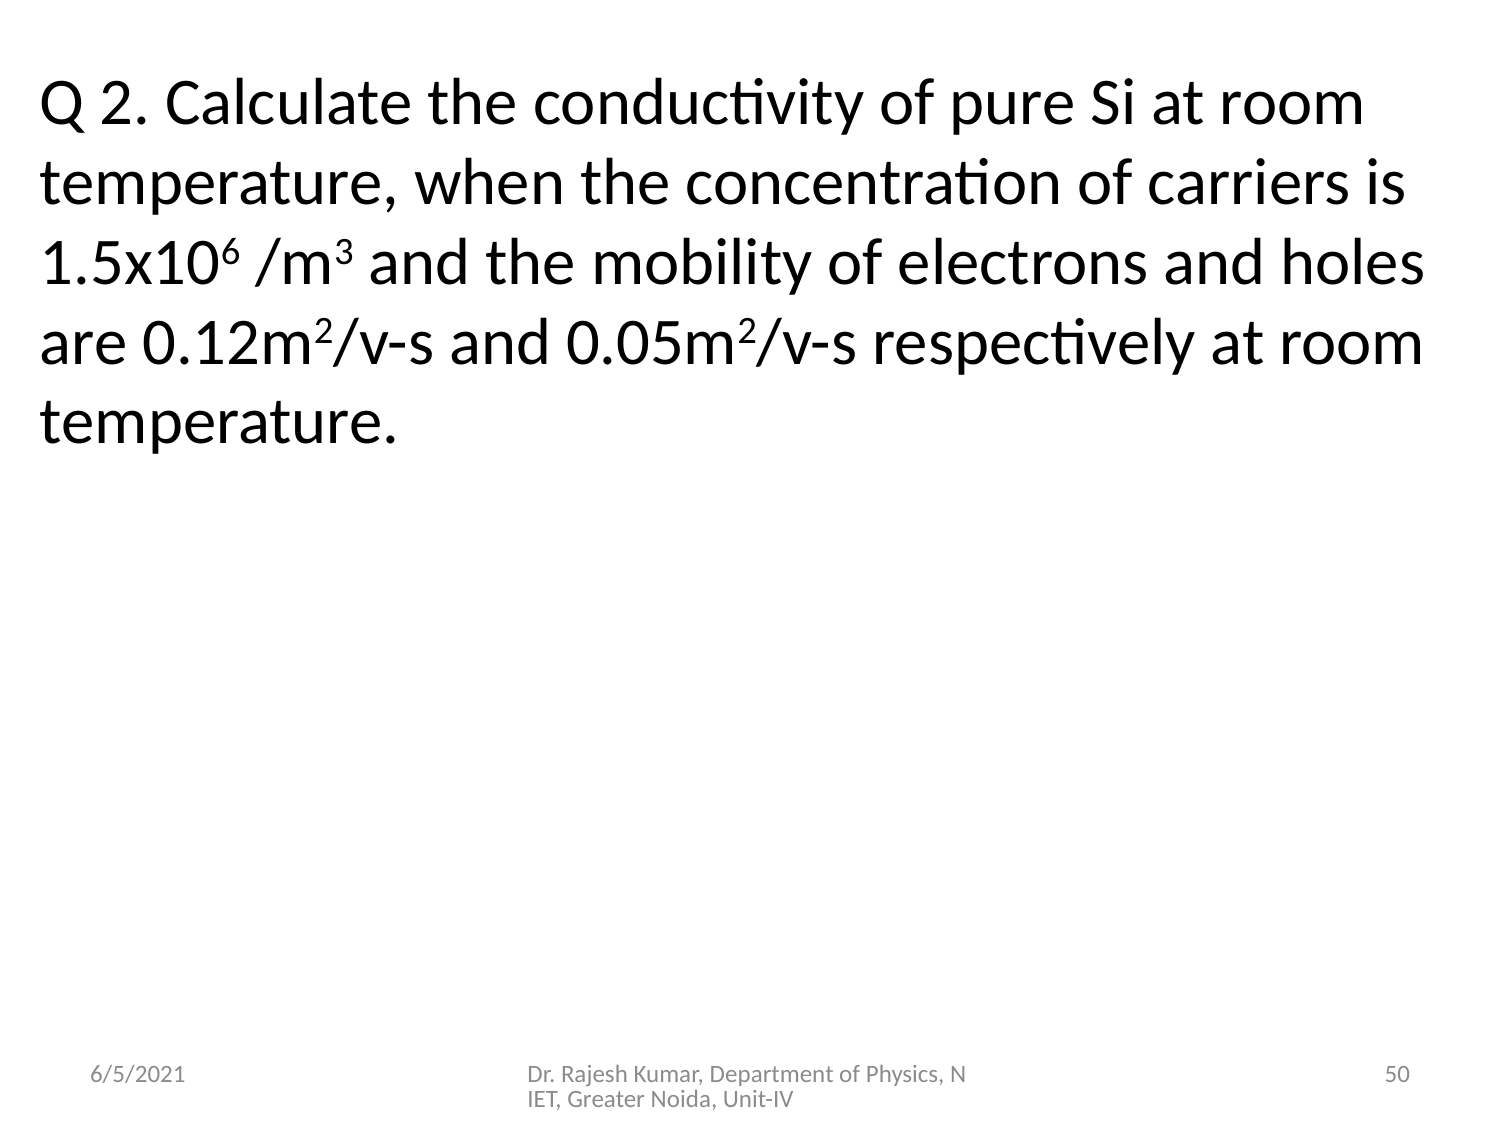

Q 2. Calculate the conductivity of pure Si at room temperature, when the concentration of carriers is 1.5x106 /m3 and the mobility of electrons and holes are 0.12m2/v-s and 0.05m2/v-s respectively at room temperature.
6/5/2021
Dr. Rajesh Kumar, Department of Physics, NIET, Greater Noida, Unit-IV
50